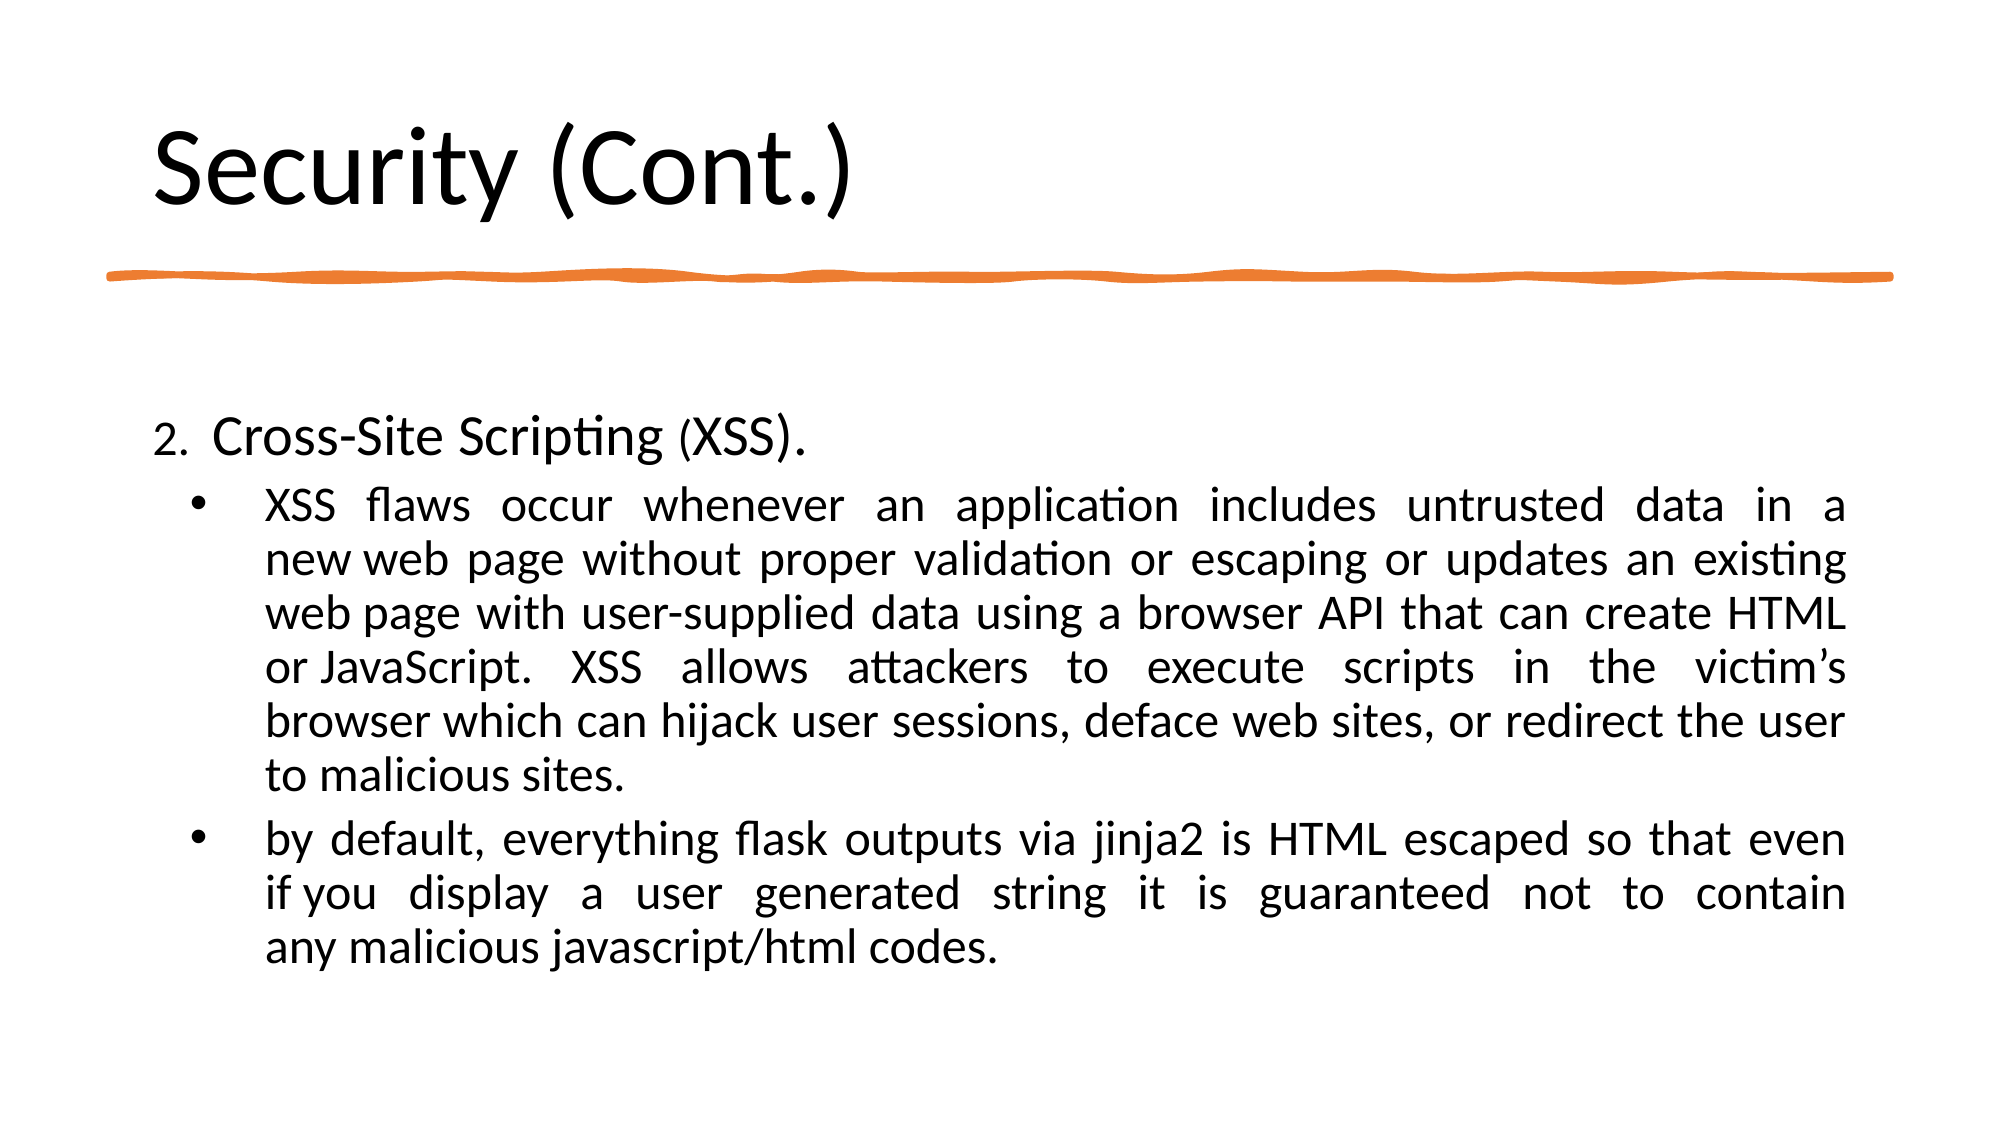

# Security (Cont.)

2.  Cross-Site Scripting (XSS).
XSS flaws occur whenever an application includes untrusted data in a new web page without proper validation or escaping or updates an existing web page with user-supplied data using a browser API that can create HTML or JavaScript. XSS allows attackers to execute scripts in the victim’s browser which can hijack user sessions, deface web sites, or redirect the user to malicious sites.
by default, everything flask outputs via jinja2 is HTML escaped so that even if you display a user generated string it is guaranteed not to contain any malicious javascript/html codes.